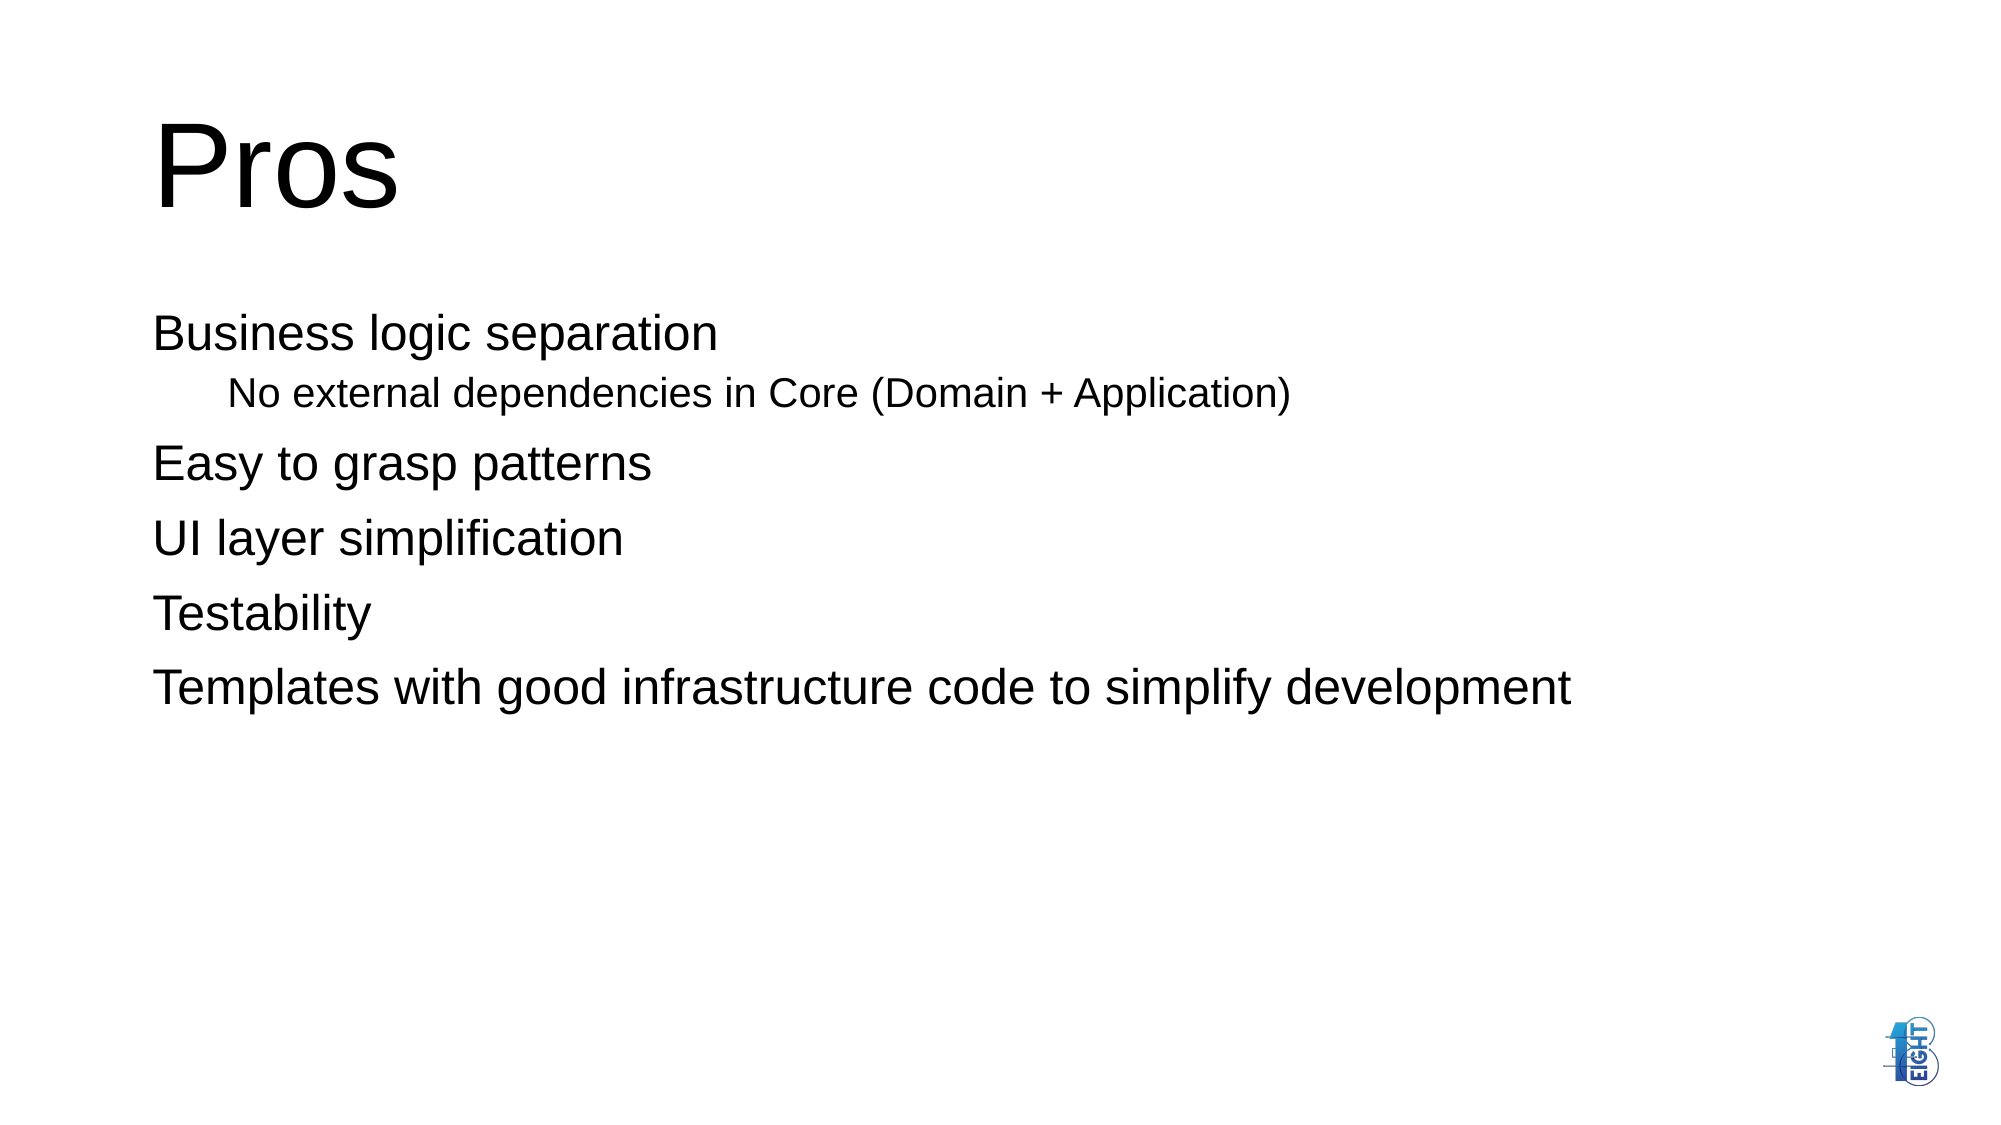

# Pros
Business logic separation
No external dependencies in Core (Domain + Application)
Easy to grasp patterns
UI layer simplification
Testability
Templates with good infrastructure code to simplify development